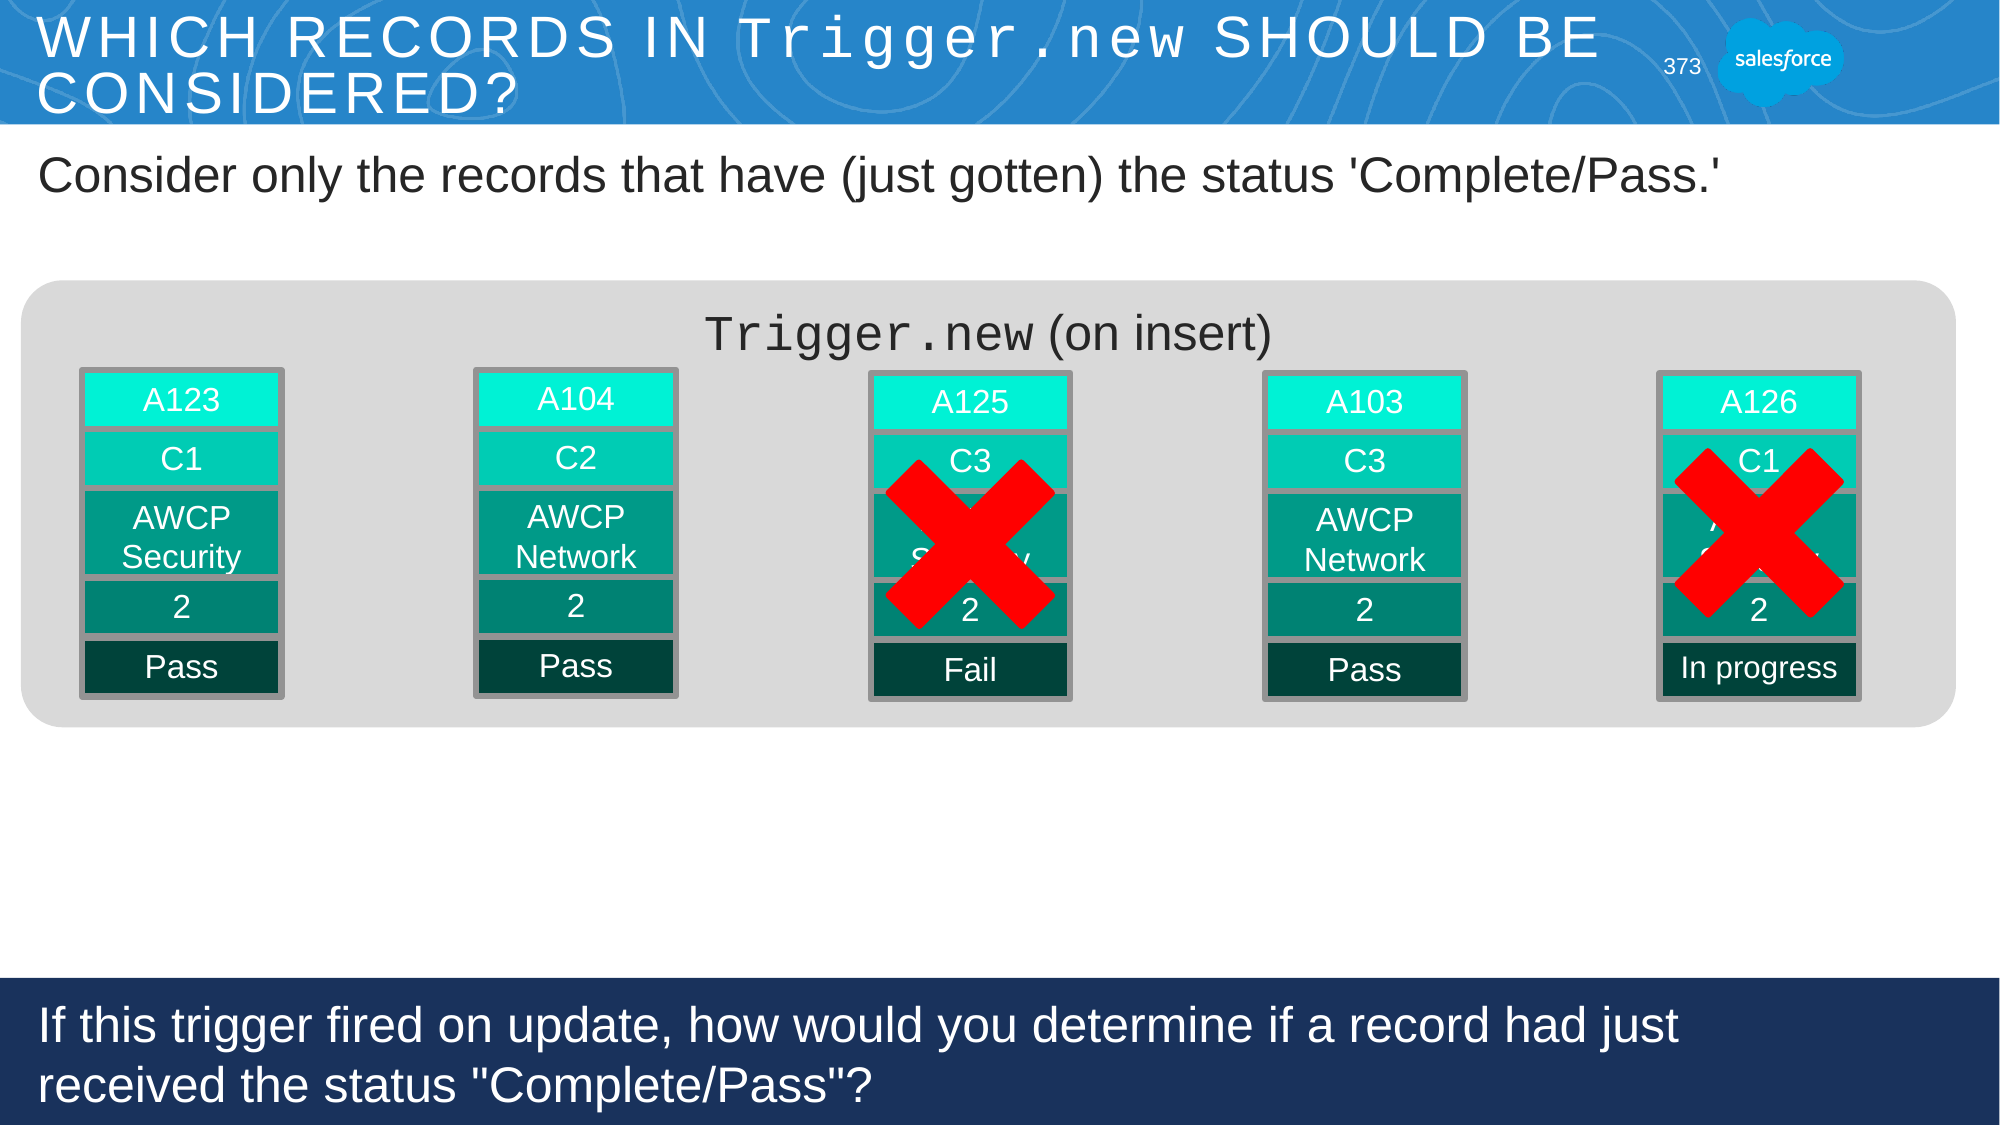

# Which Records in Trigger.new Should Be Considered?
373
Consider only the records that have (just gotten) the status 'Complete/Pass.'

Trigger.new (on insert)
A104
C2
AWCP Network
2
Pass
A123
C1
AWCP Security
2
Pass
A125
C3
AWCP Security
2
Fail
A103
C3
AWCP Network
2
Pass
A126
C1
AWCP Security
2
In progress

If this trigger fired on update, how would you determine if a record had just
received the status "Complete/Pass"?